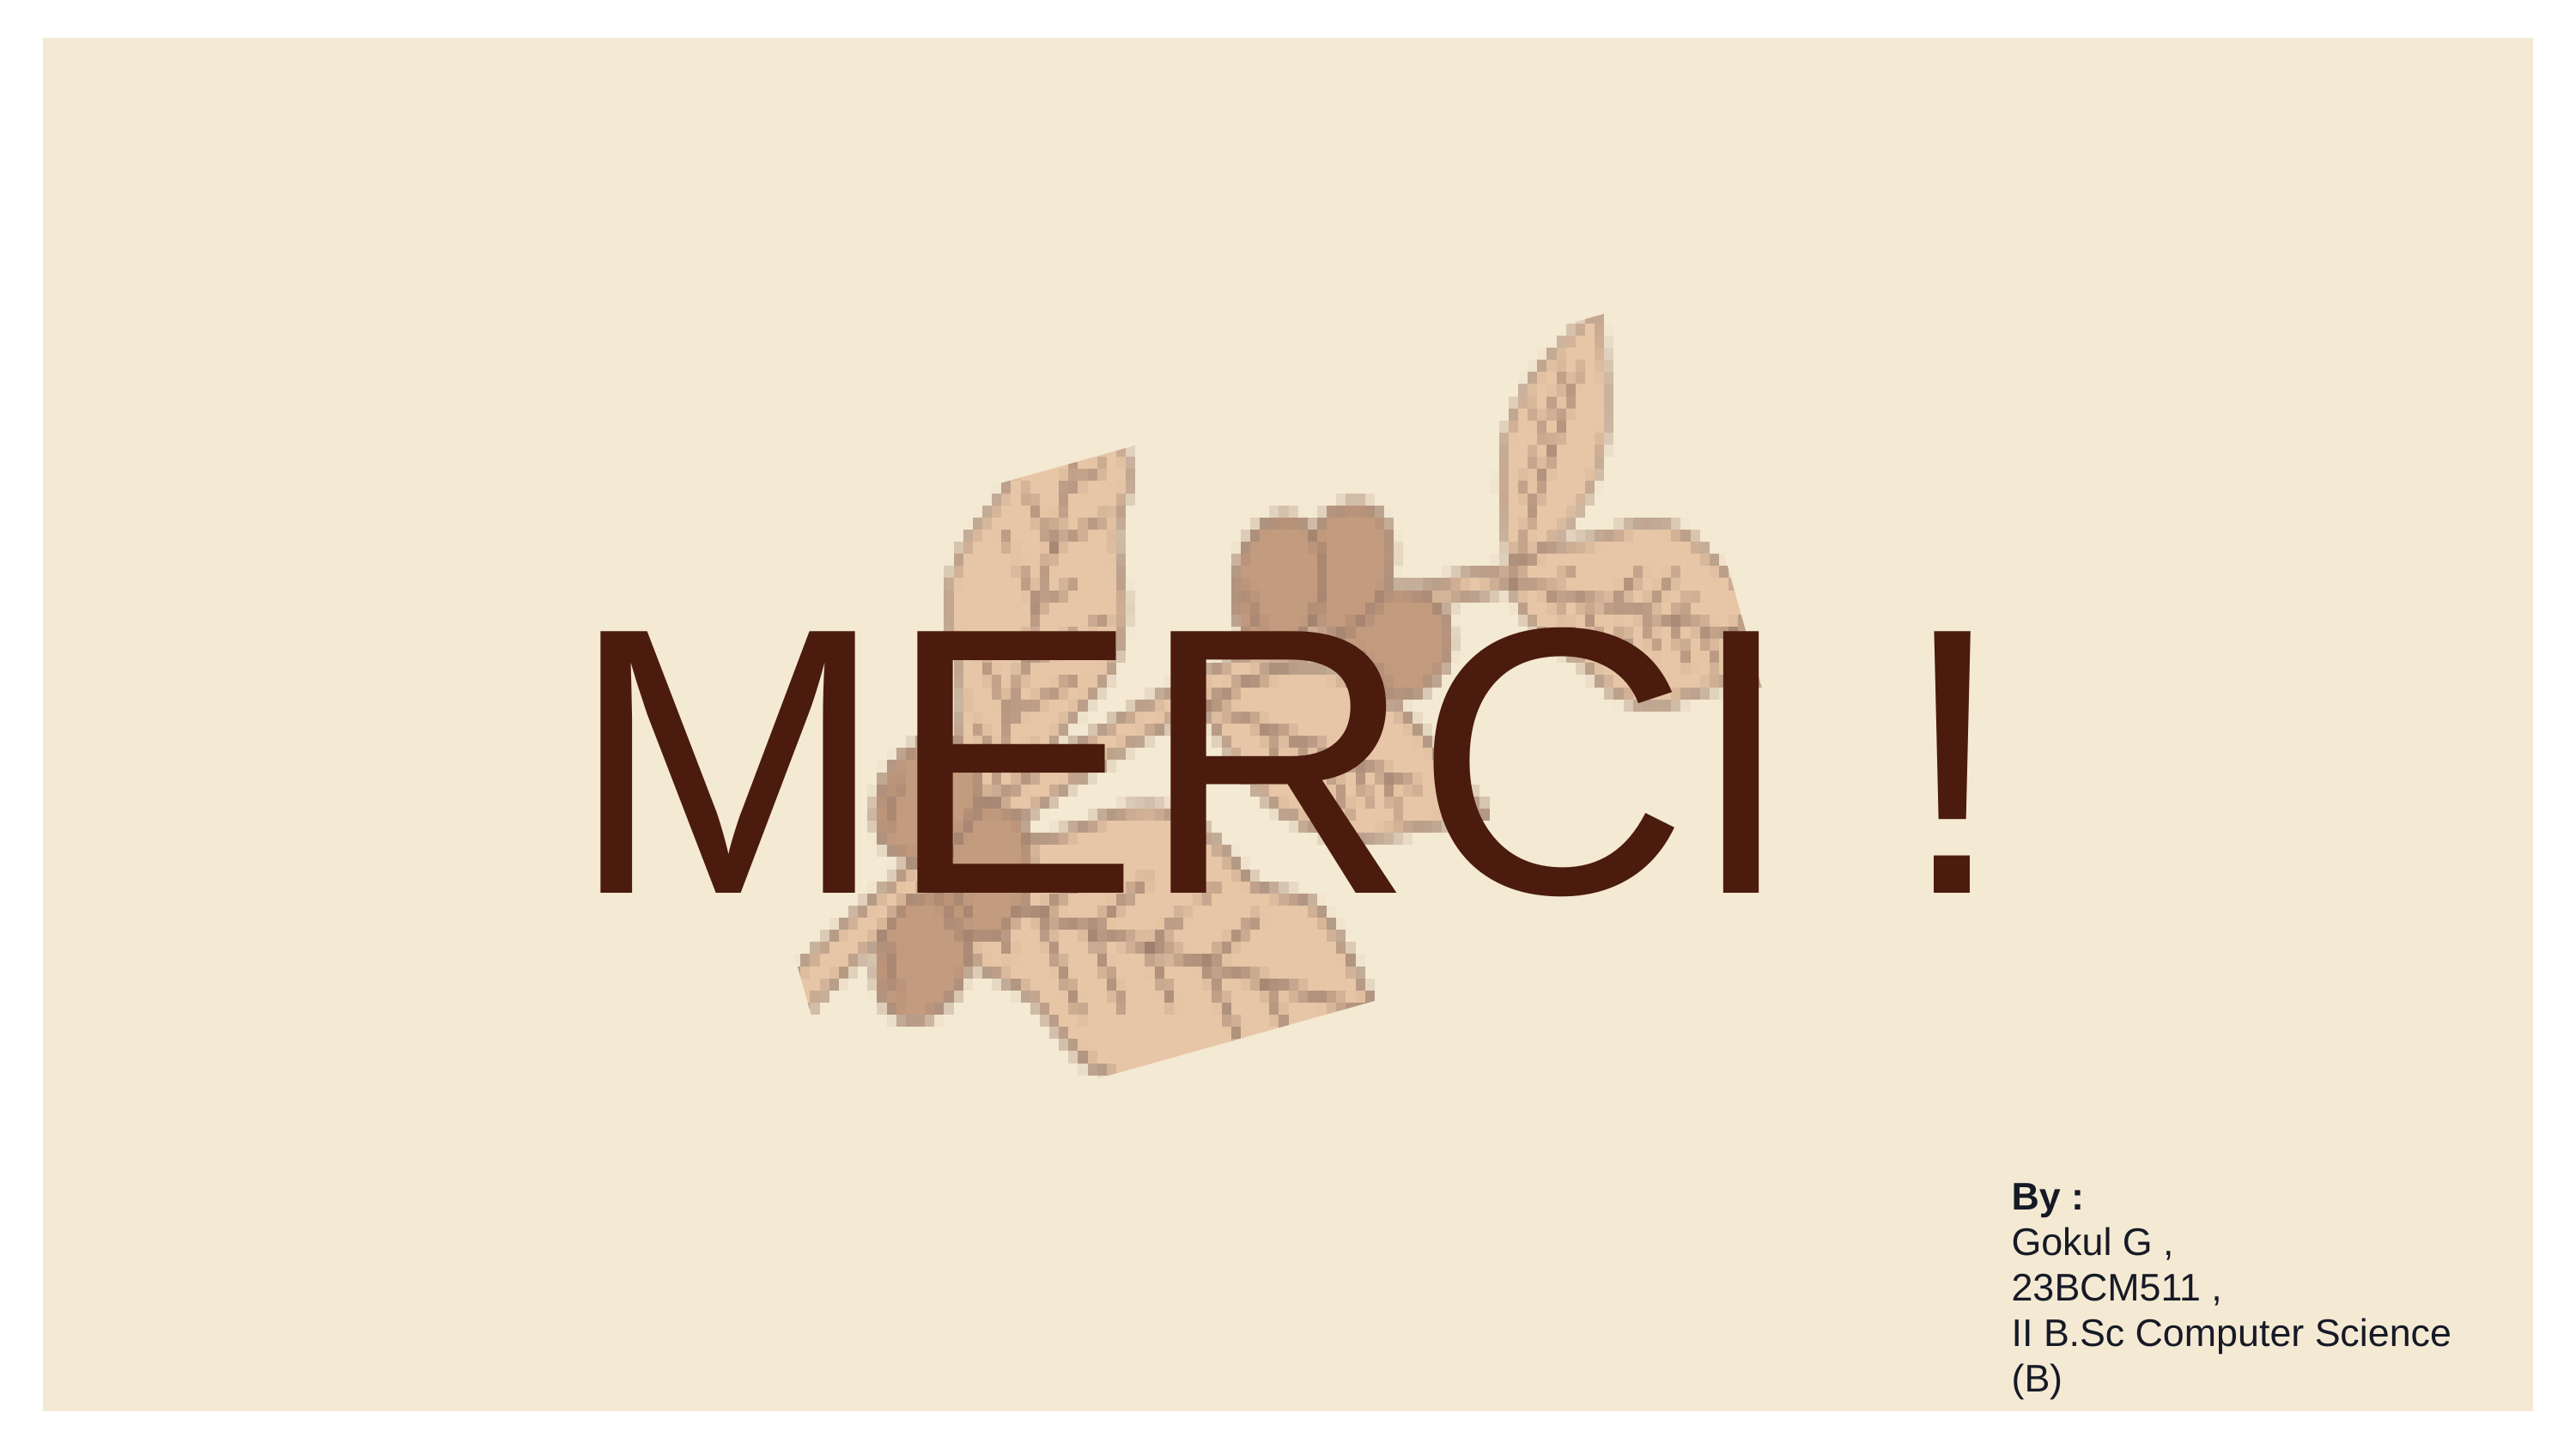

MERCI !
By :
Gokul G ,
23BCM511 ,
II B.Sc Computer Science (B)